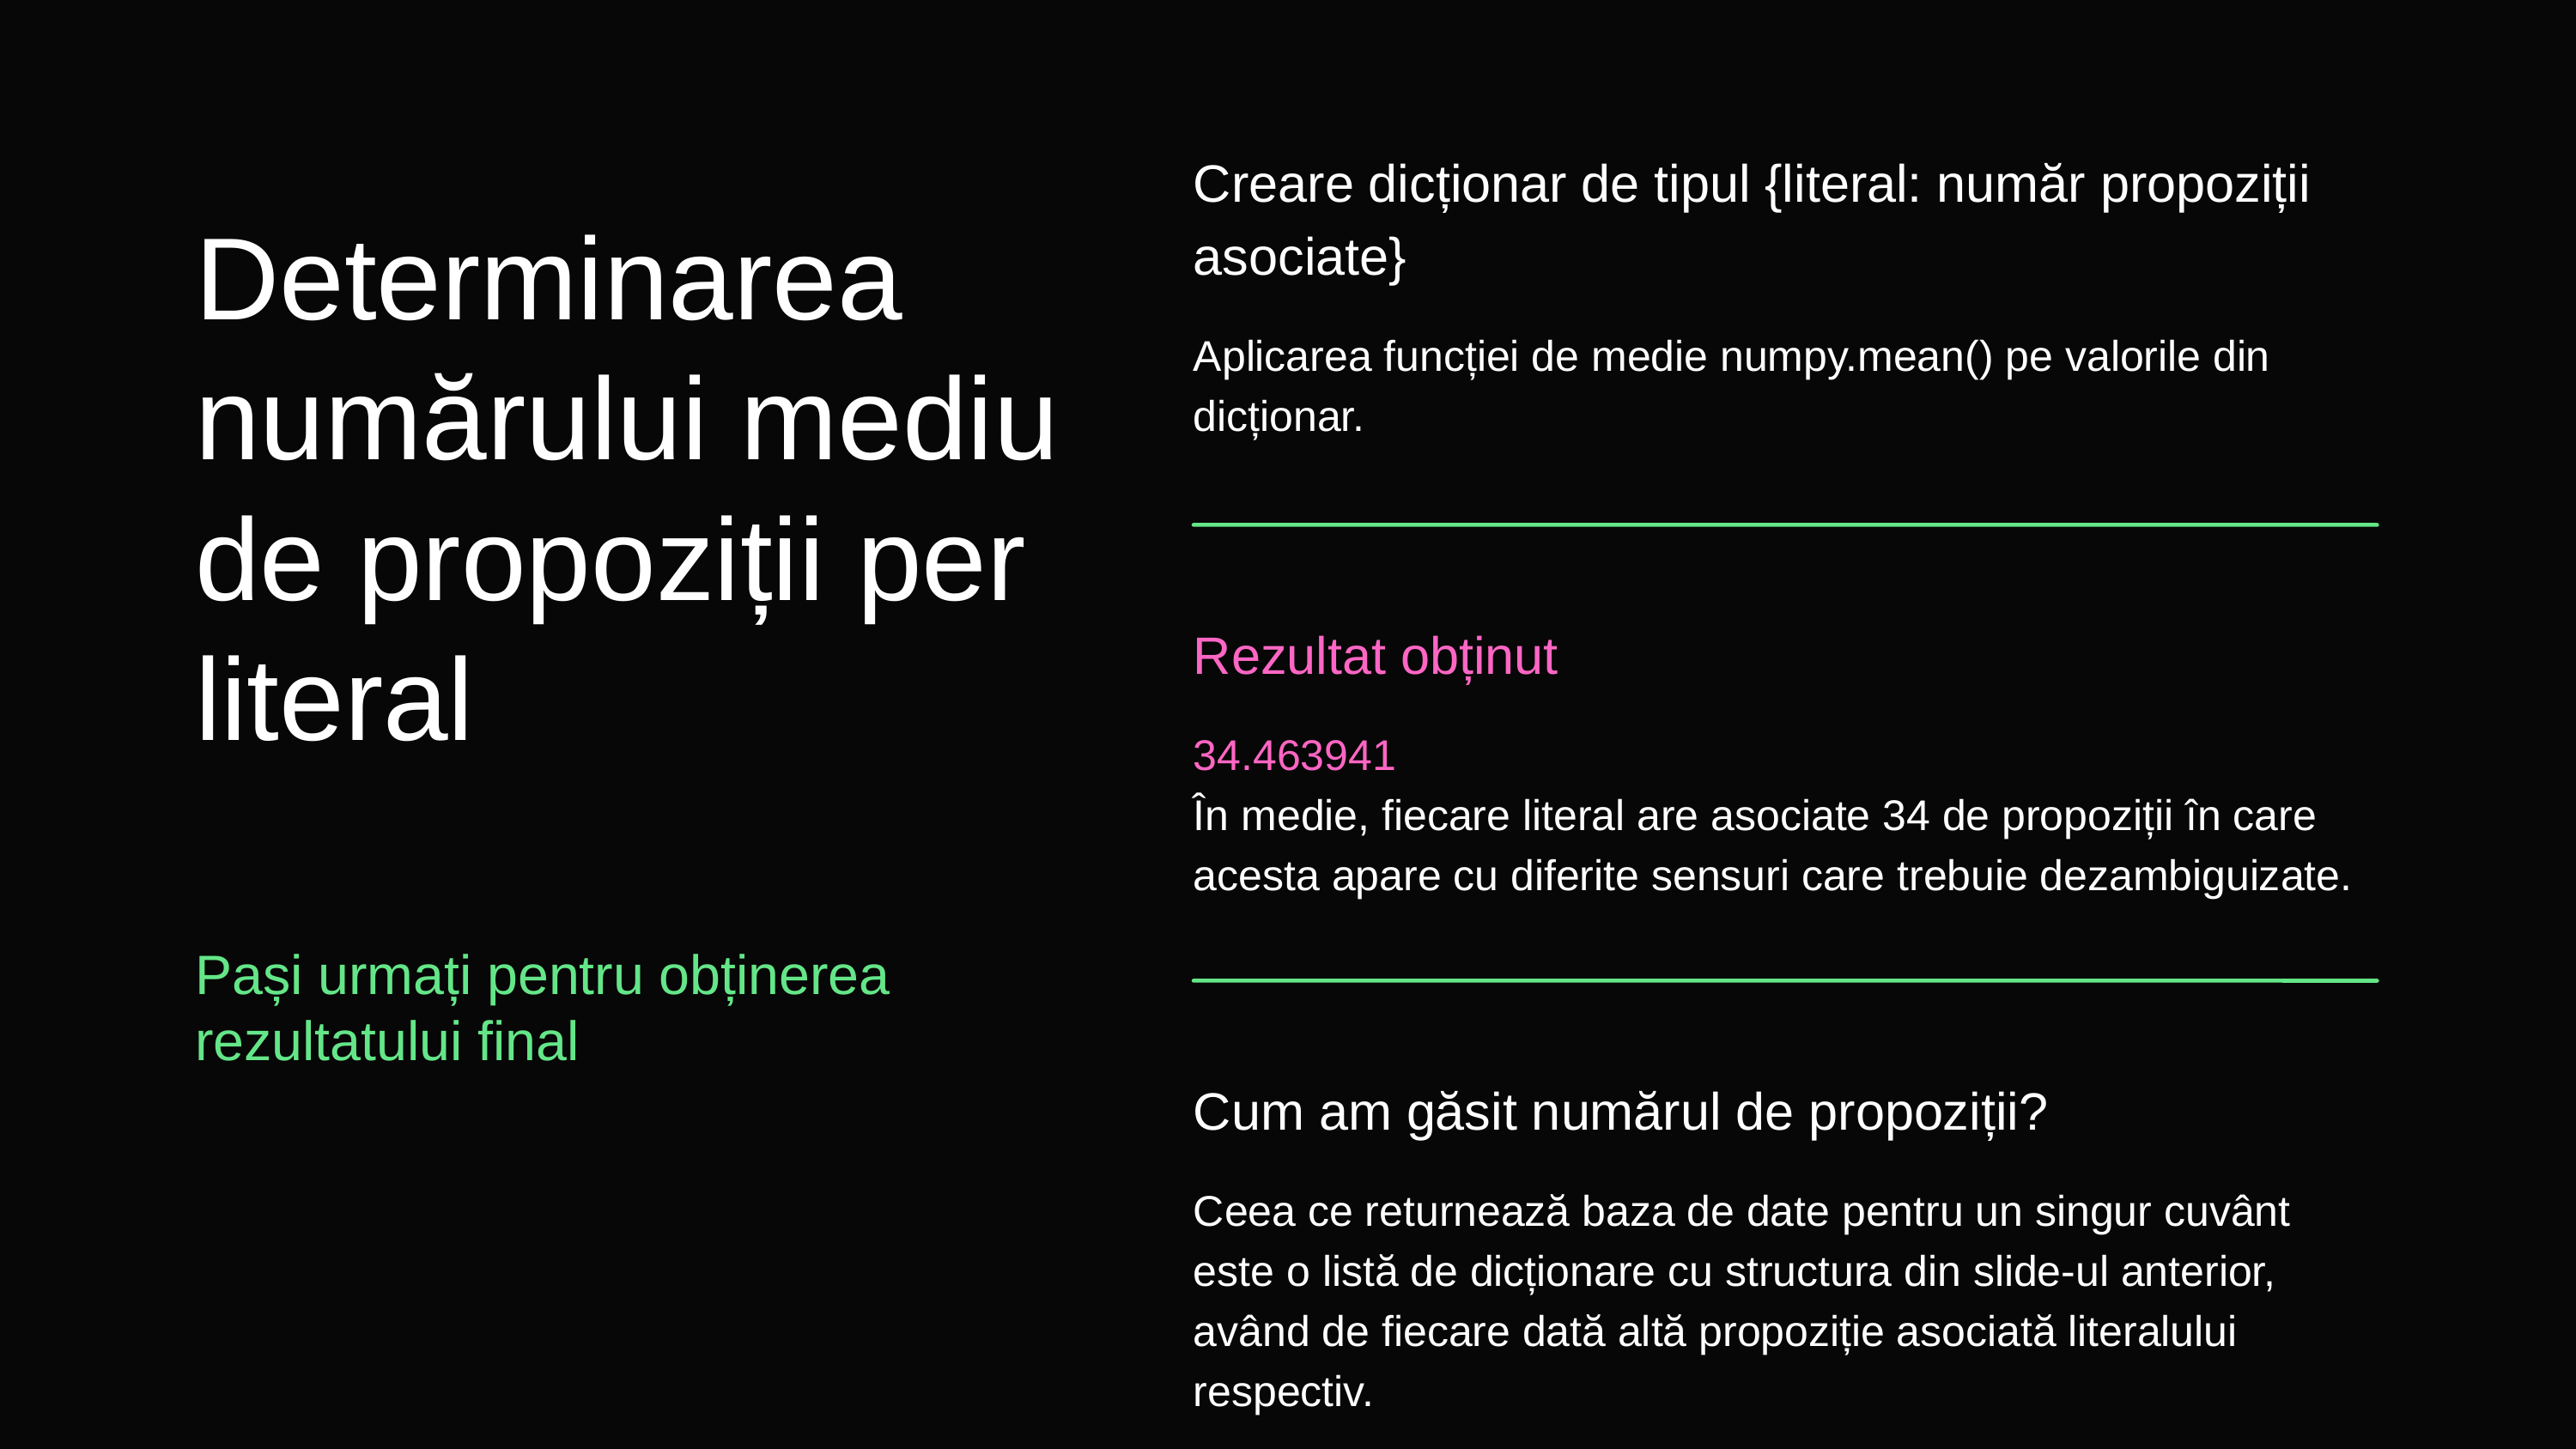

Creare dicționar de tipul {literal: număr propoziții asociate}
Aplicarea funcției de medie numpy.mean() pe valorile din dicționar.

Rezultat obținut
34.463941
În medie, fiecare literal are asociate 34 de propoziții în care acesta apare cu diferite sensuri care trebuie dezambiguizate.

Cum am găsit numărul de propoziții?
Ceea ce returnează baza de date pentru un singur cuvânt este o listă de dicționare cu structura din slide-ul anterior, având de fiecare dată altă propoziție asociată literalului respectiv.
Determinarea numărului mediu de propoziții per literal
Pași urmați pentru obținerea rezultatului final